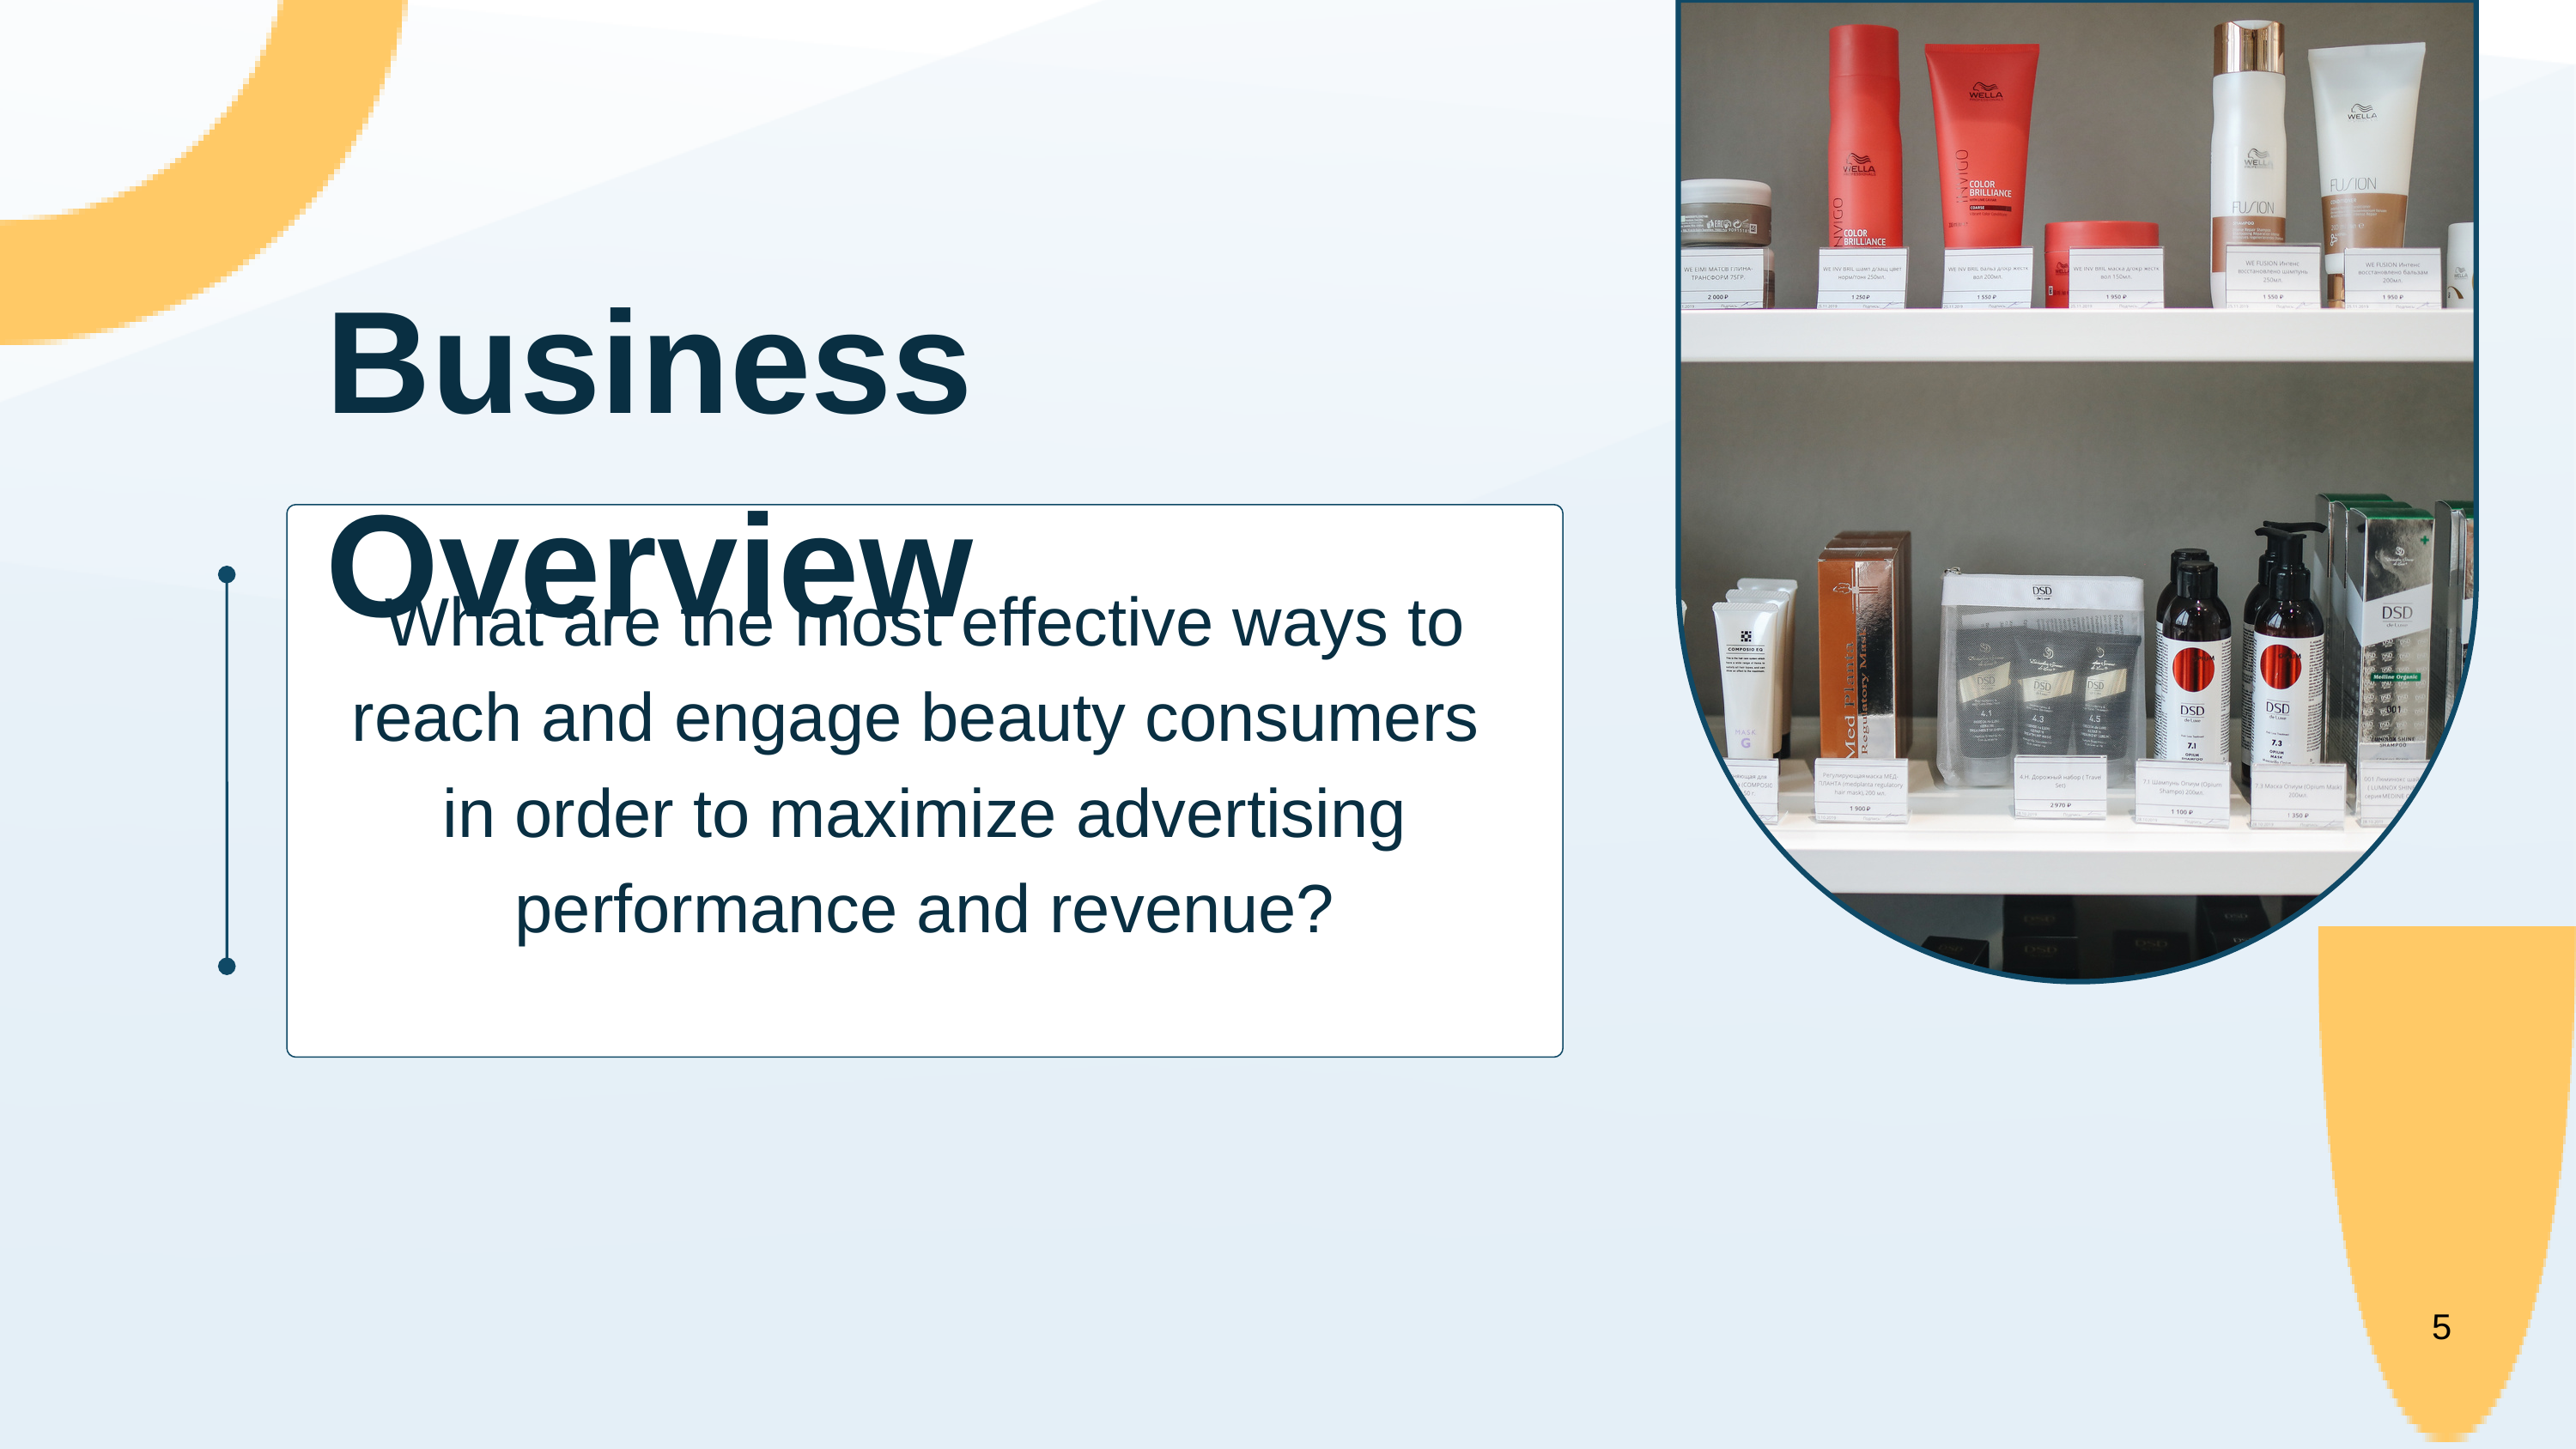

Business Overview

What are the most effective ways to reach and engage beauty consumers
in order to maximize advertising performance and revenue?

5